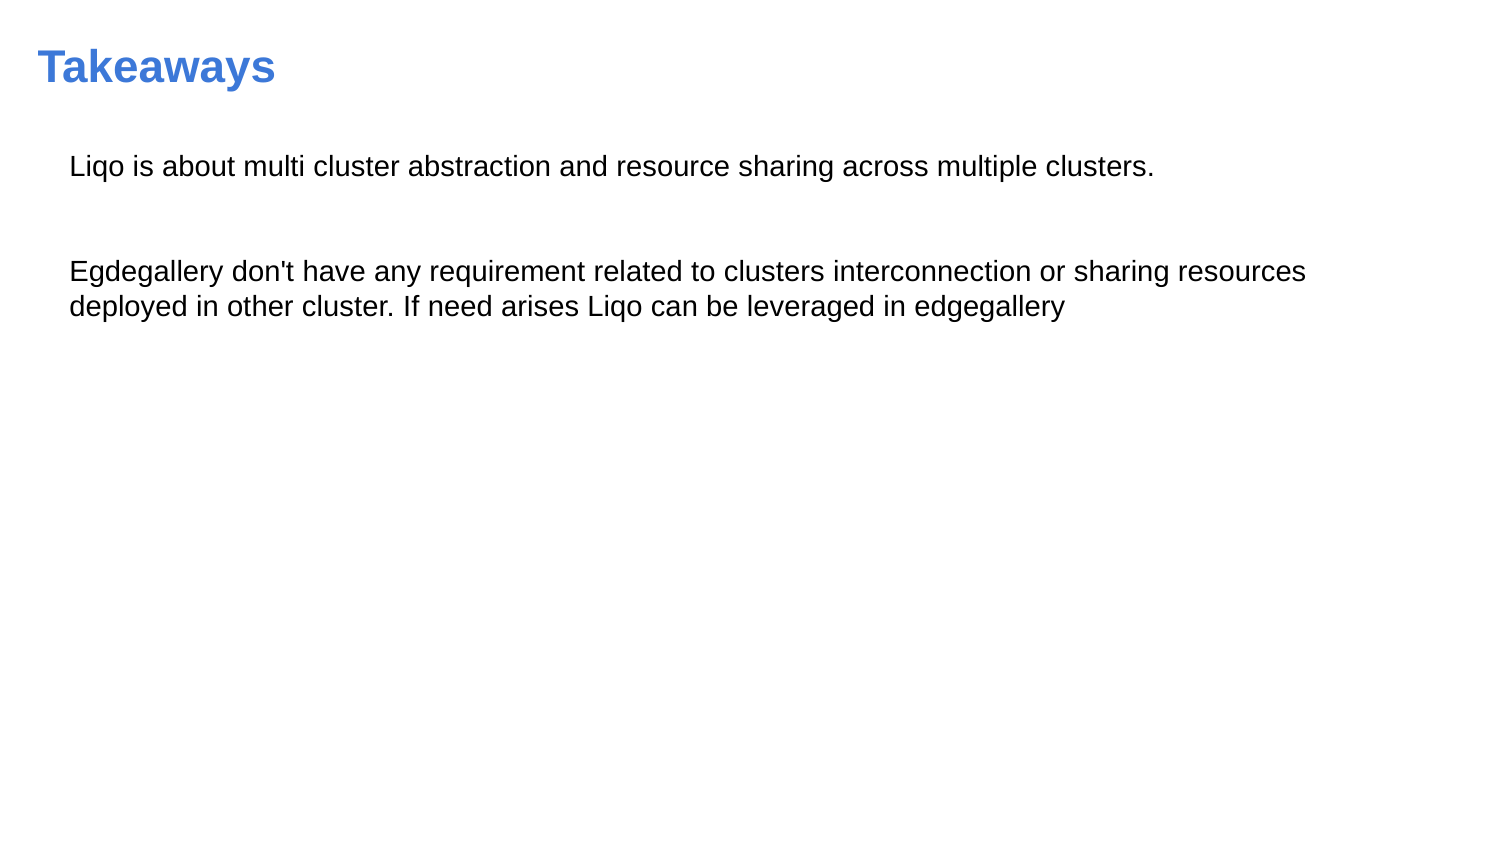

Takeaways
Liqo is about multi cluster abstraction and resource sharing across multiple clusters.

Egdegallery don't have any requirement related to clusters interconnection or sharing resources deployed in other cluster. If need arises Liqo can be leveraged in edgegallery